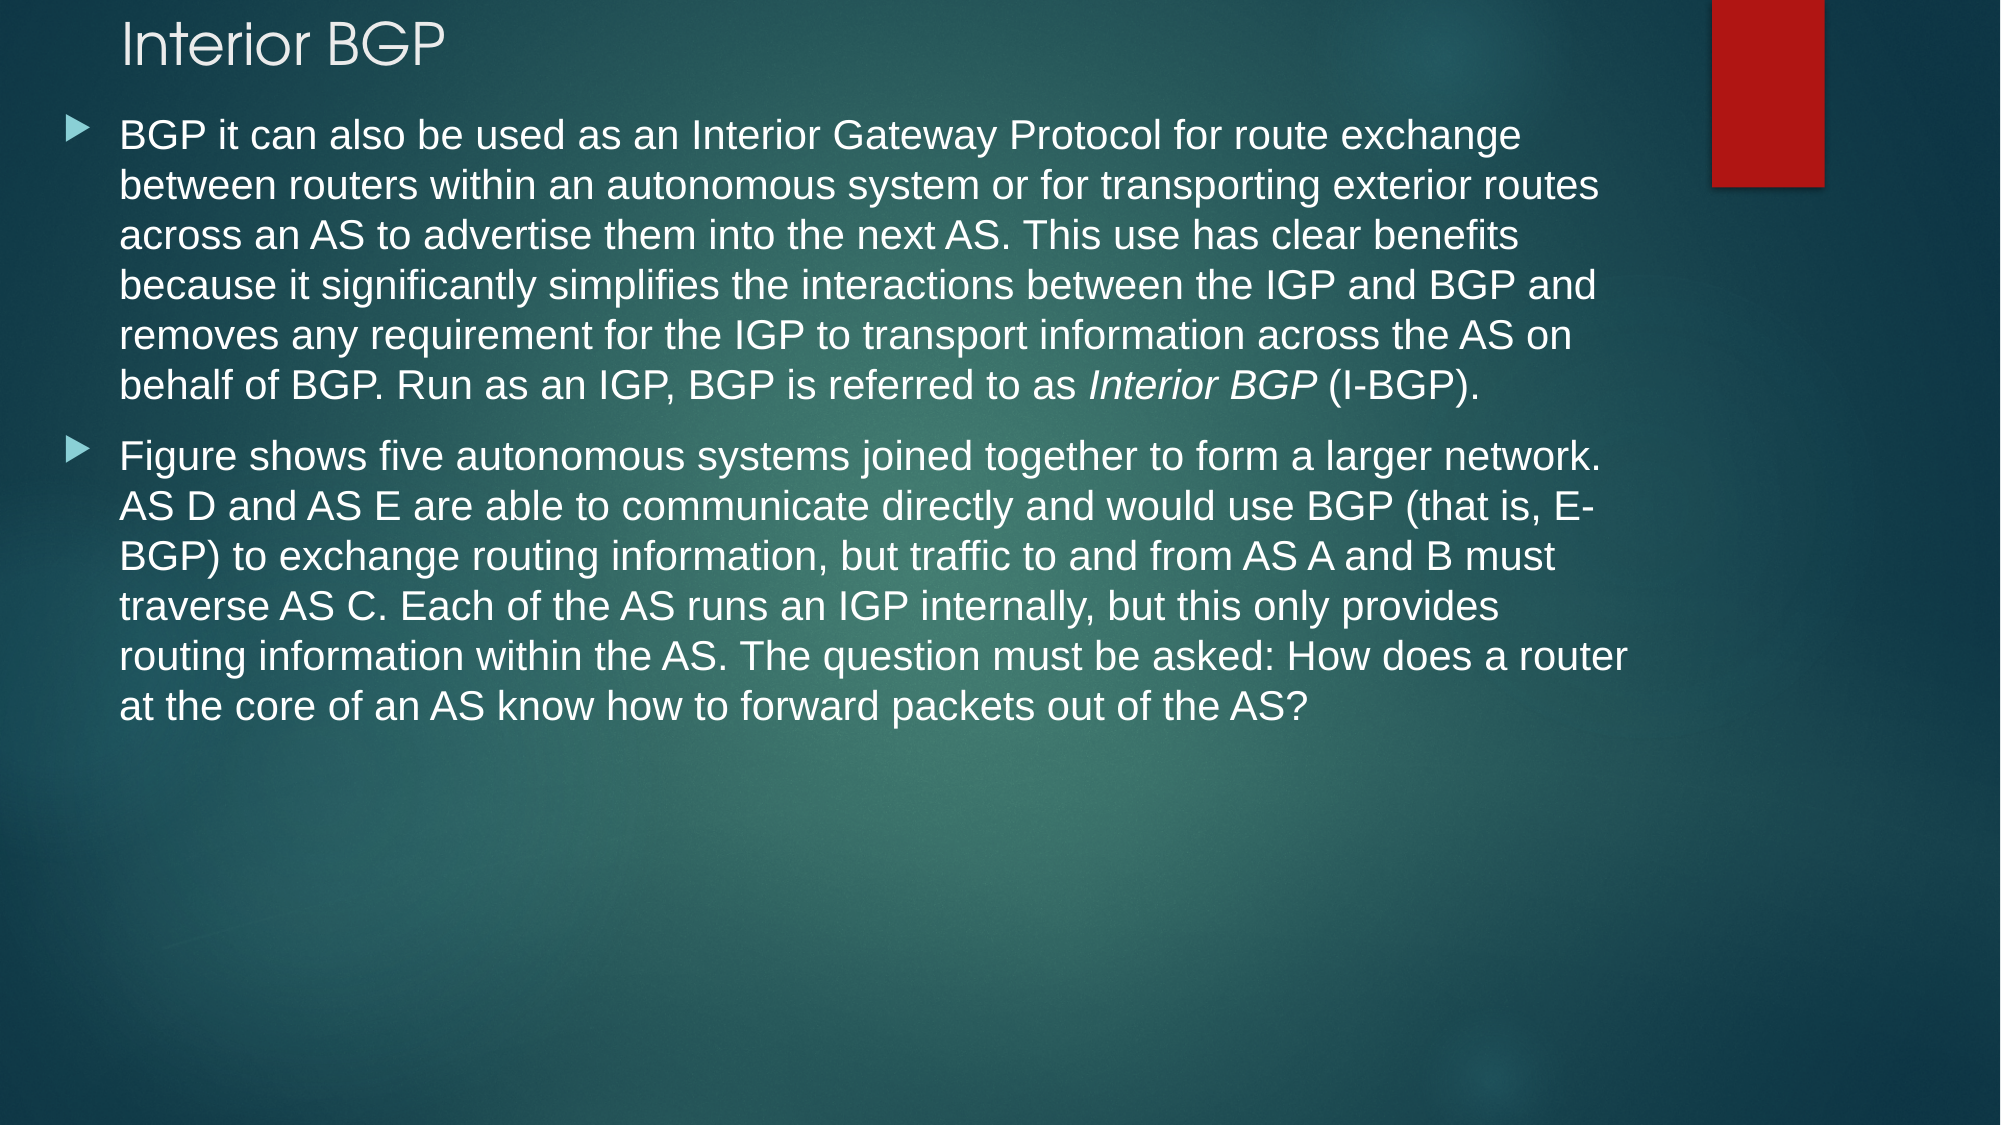

# Interior BGP
BGP it can also be used as an Interior Gateway Protocol for route exchange between routers within an autonomous system or for transporting exterior routes across an AS to advertise them into the next AS. This use has clear benefits because it significantly simplifies the interactions between the IGP and BGP and removes any requirement for the IGP to transport information across the AS on behalf of BGP. Run as an IGP, BGP is referred to as Interior BGP (I-BGP).
Figure shows five autonomous systems joined together to form a larger network. AS D and AS E are able to communicate directly and would use BGP (that is, E-BGP) to exchange routing information, but traffic to and from AS A and B must traverse AS C. Each of the AS runs an IGP internally, but this only provides routing information within the AS. The question must be asked: How does a router at the core of an AS know how to forward packets out of the AS?